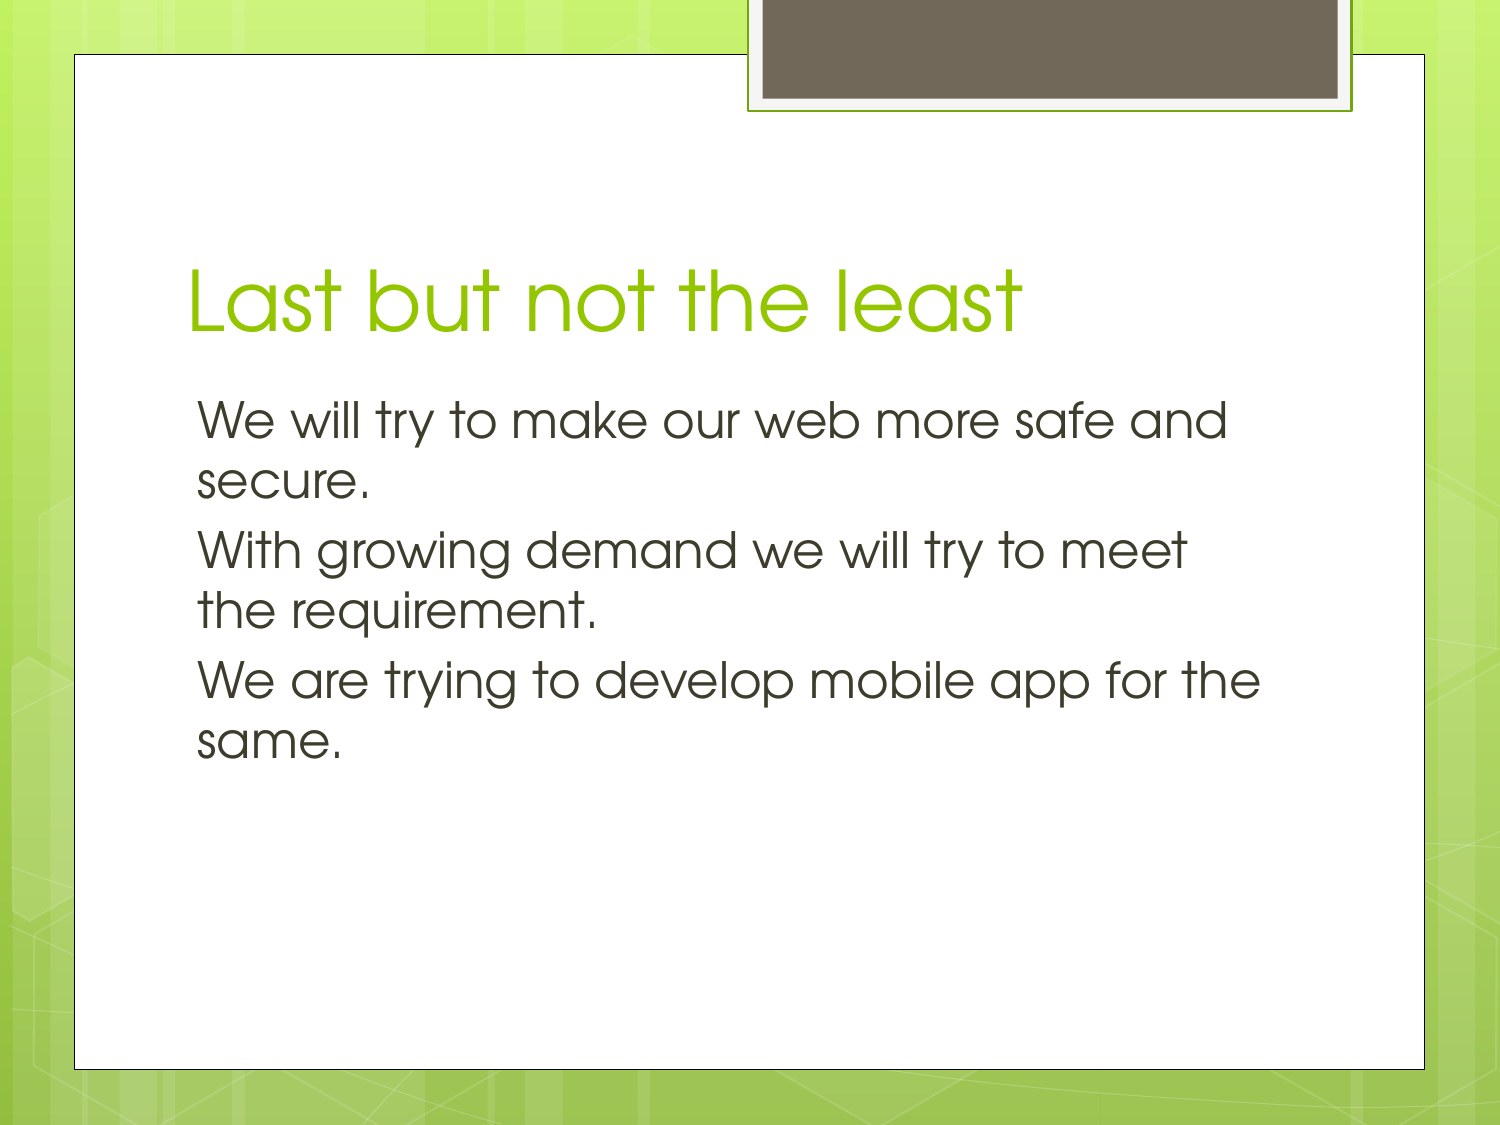

# Last but not the least
We will try to make our web more safe and secure.
With growing demand we will try to meet the requirement.
We are trying to develop mobile app for the same.